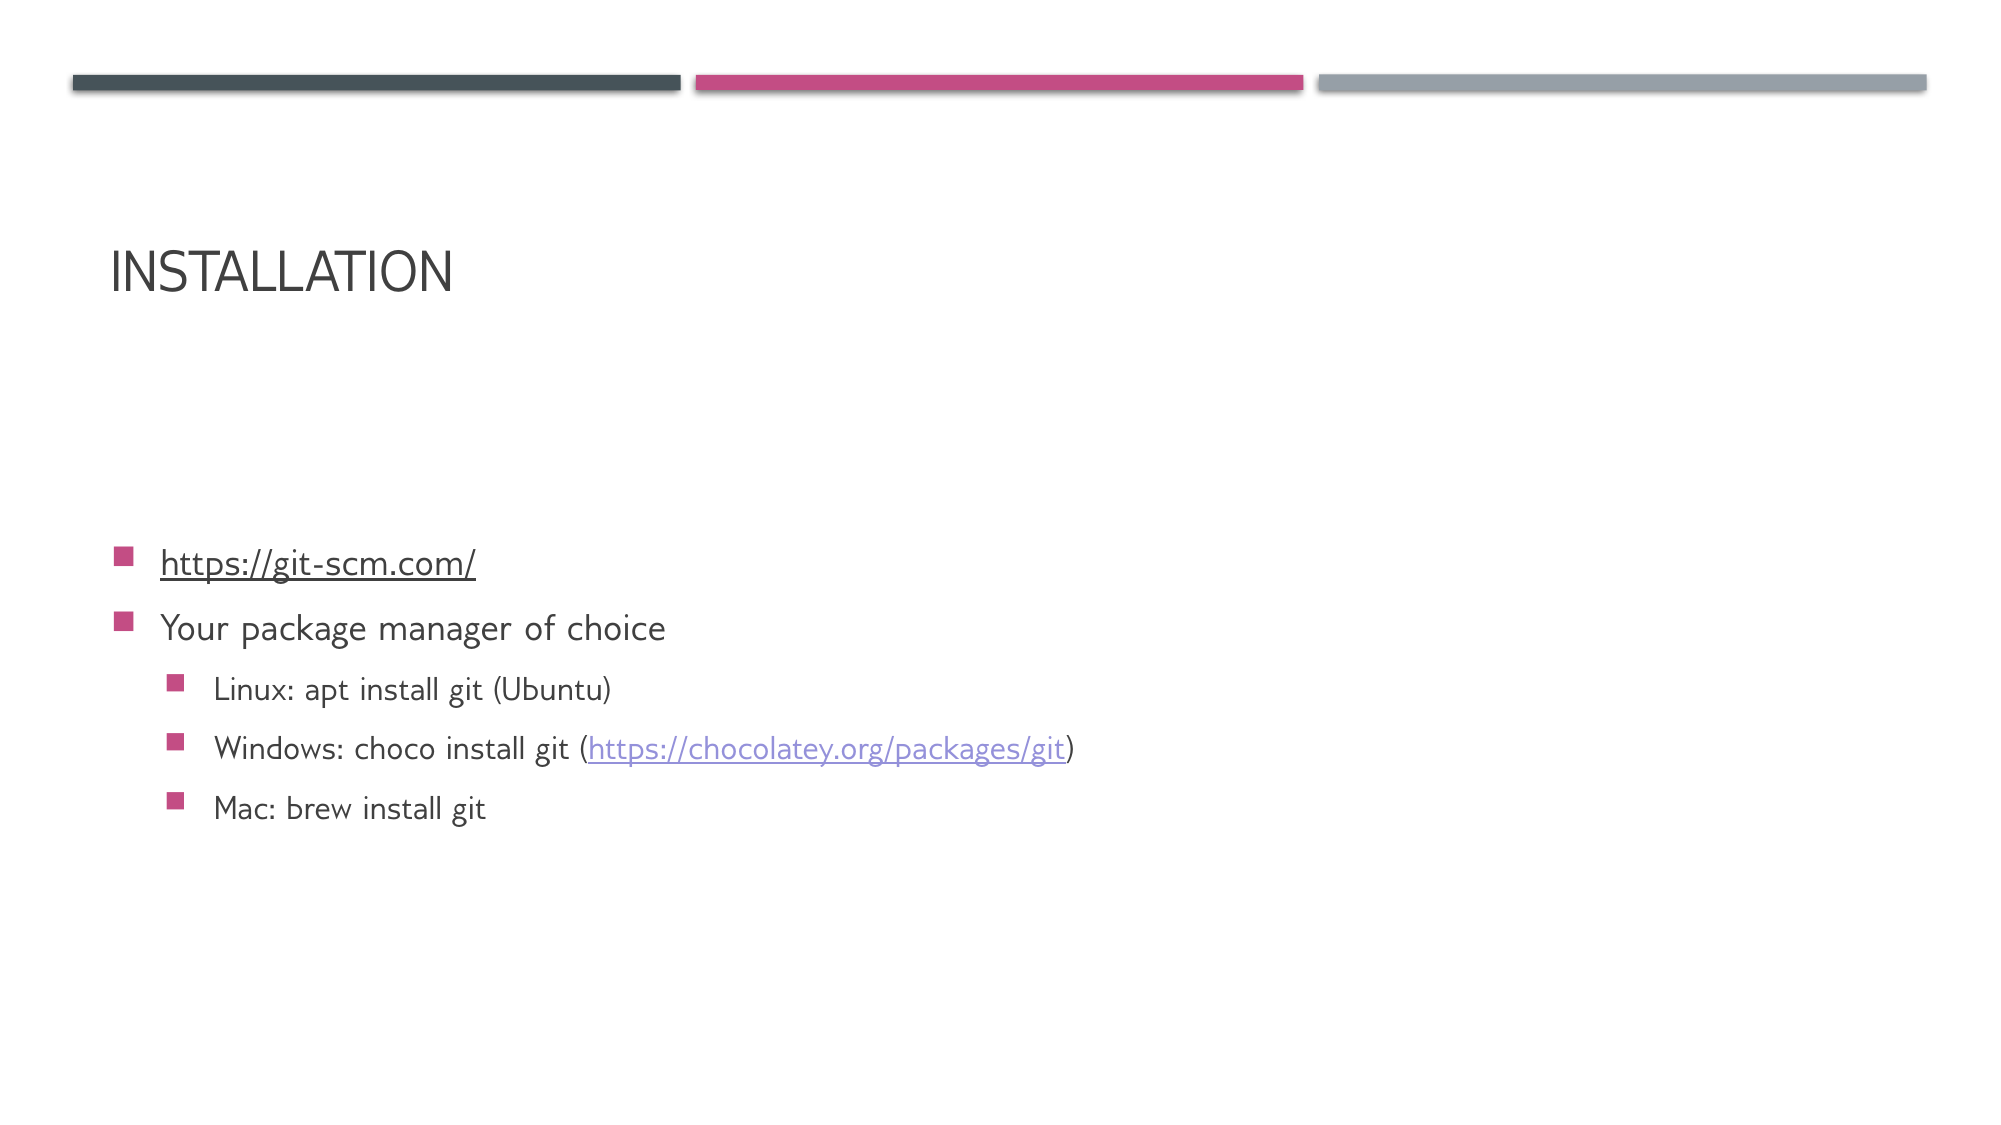

# installation
https://git-scm.com/
Your package manager of choice
Linux: apt install git (Ubuntu)
Windows: choco install git (https://chocolatey.org/packages/git)
Mac: brew install git